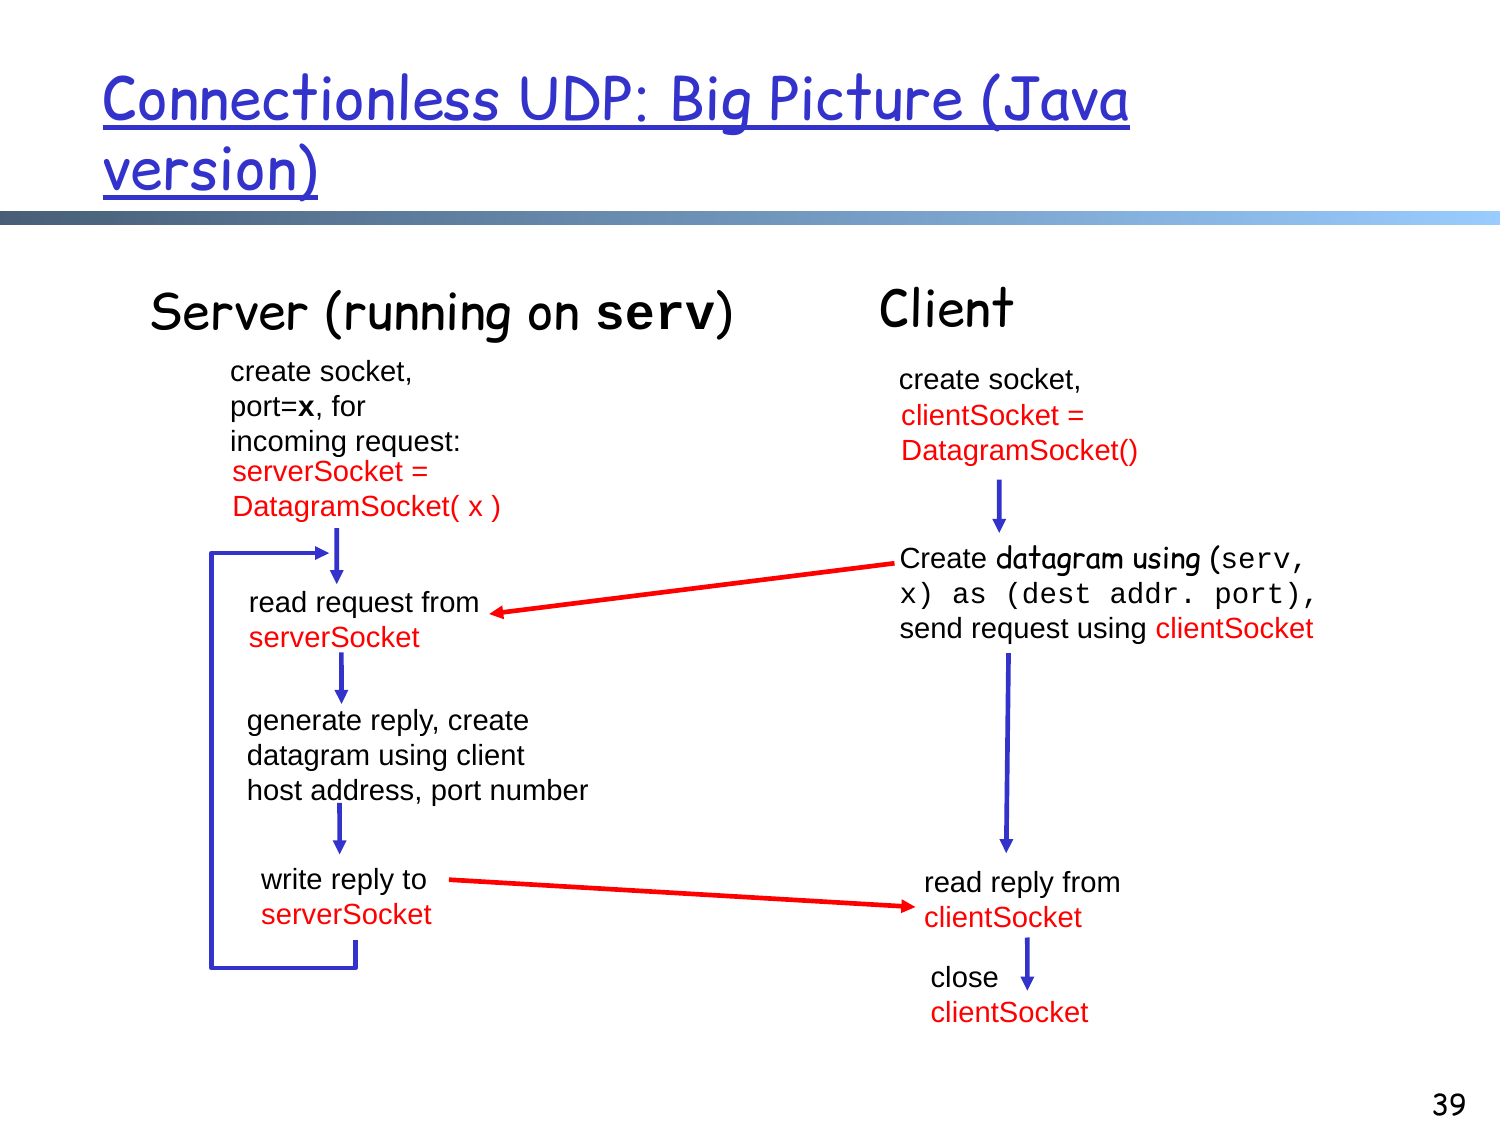

# Connectionless UDP: Big Picture (Java version)
Client
Server (running on serv)
create socket,
port=x, for
incoming request:
create socket,

clientSocket =
DatagramSocket()
serverSocket =
DatagramSocket( x )

Create datagram using (serv,
x) as (dest addr. port),
send request using clientSocket

read request from
serverSocket

generate reply, create datagram using client
host address, port number

write reply to
serverSocket
read reply from
clientSocket

close
clientSocket
39